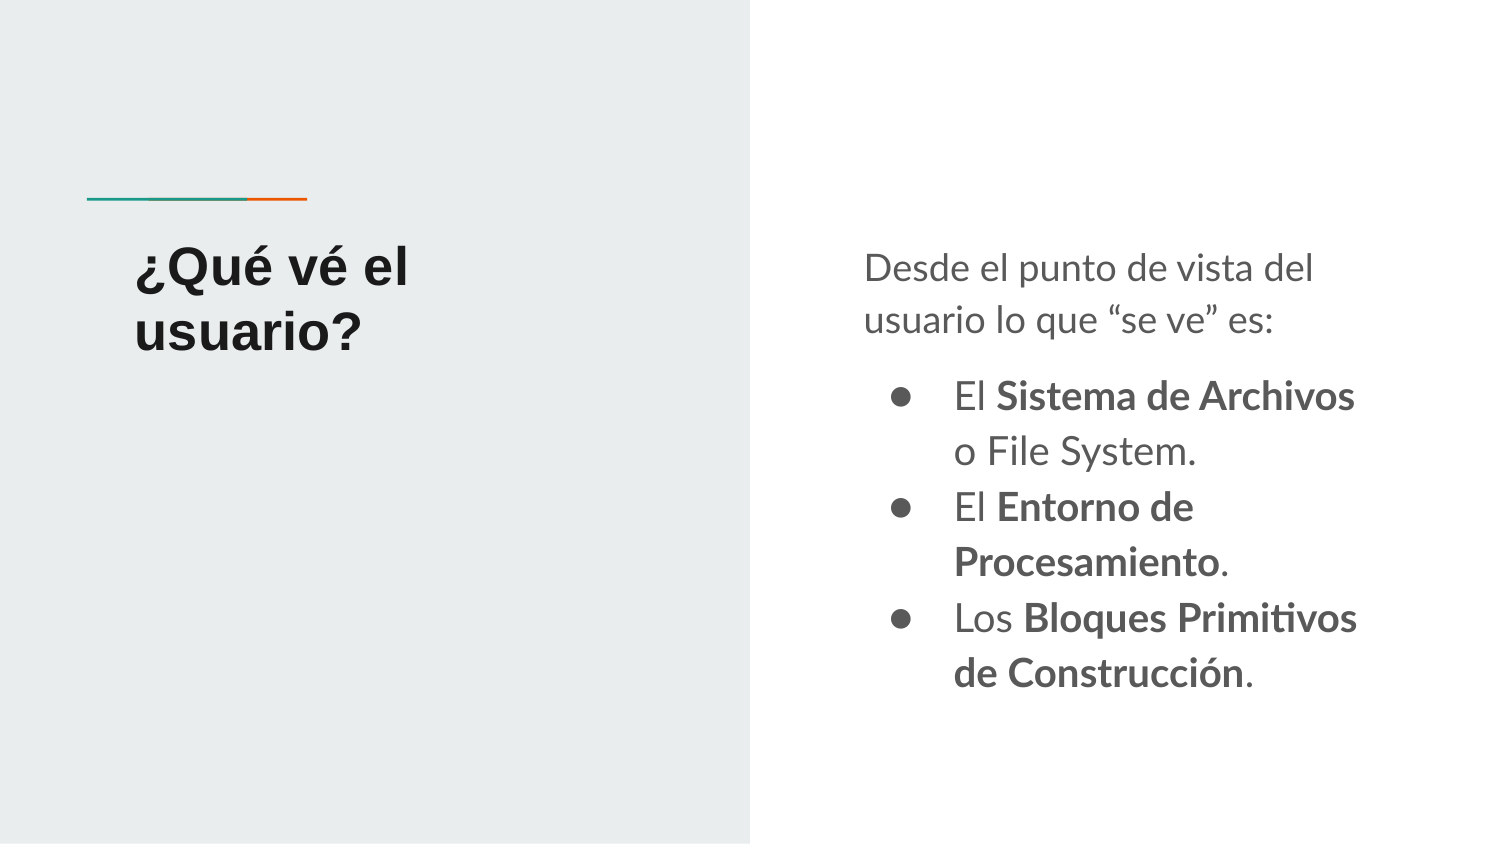

# ¿Qué vé el usuario?
Desde el punto de vista del usuario lo que “se ve” es:
El Sistema de Archivos o File System.
El Entorno de Procesamiento.
Los Bloques Primitivos de Construcción.